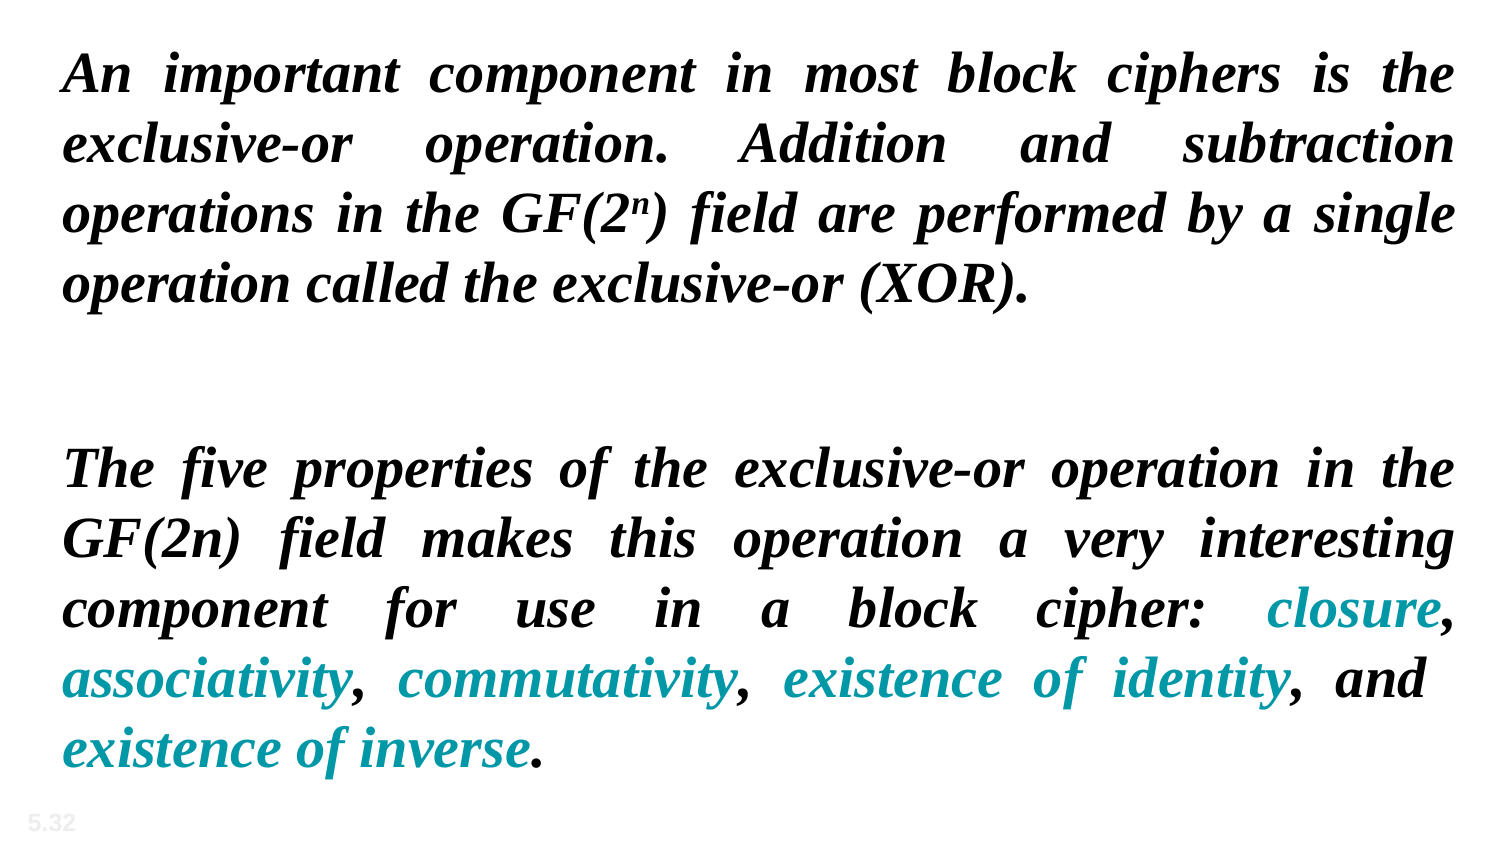

An important component in most block ciphers is the exclusive-or operation. Addition and subtraction operations in the GF(2n) field are performed by a single operation called the exclusive-or (XOR).
The five properties of the exclusive-or operation in the GF(2n) field makes this operation a very interesting component for use in a block cipher: closure, associativity, commutativity, existence of identity, and  existence of inverse.
5.32